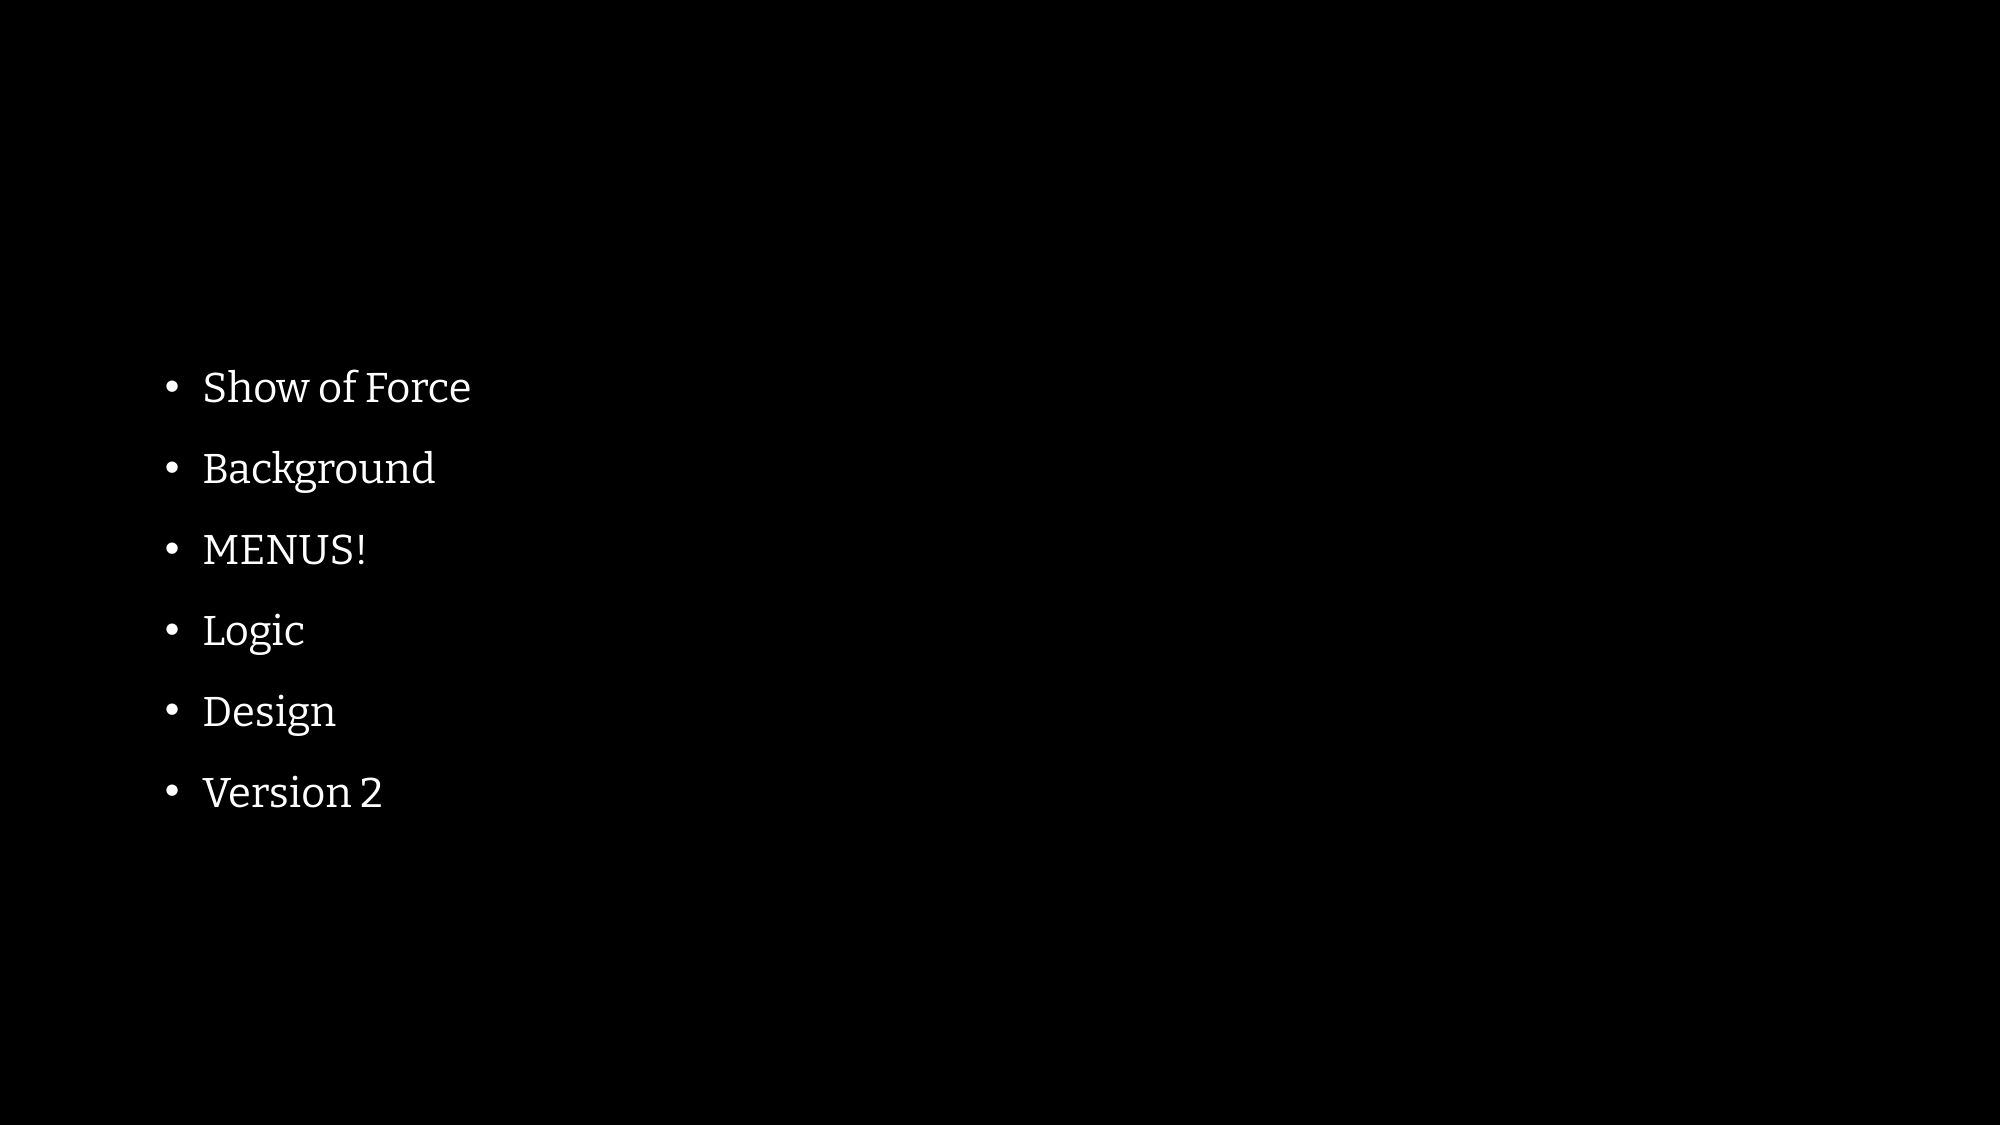

#
Show of Force
Background
MENUS!
Logic
Design
Version 2